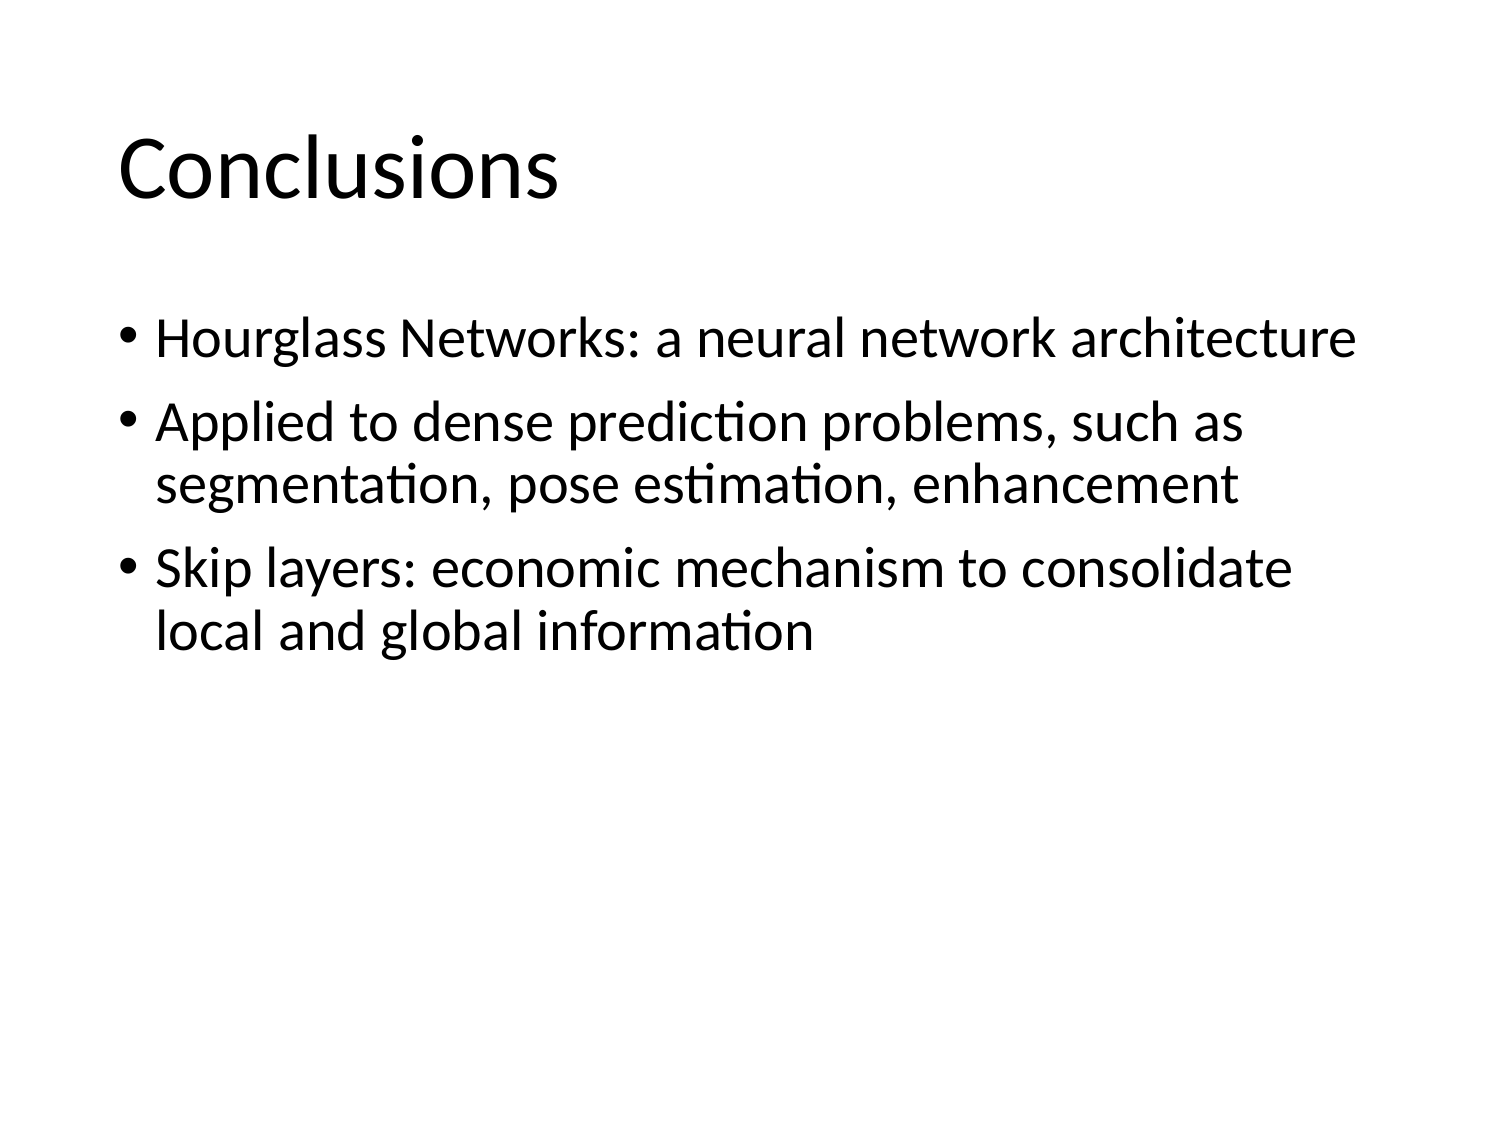

# Conclusions
Hourglass Networks: a neural network architecture
Applied to dense prediction problems, such as segmentation, pose estimation, enhancement
Skip layers: economic mechanism to consolidate local and global information